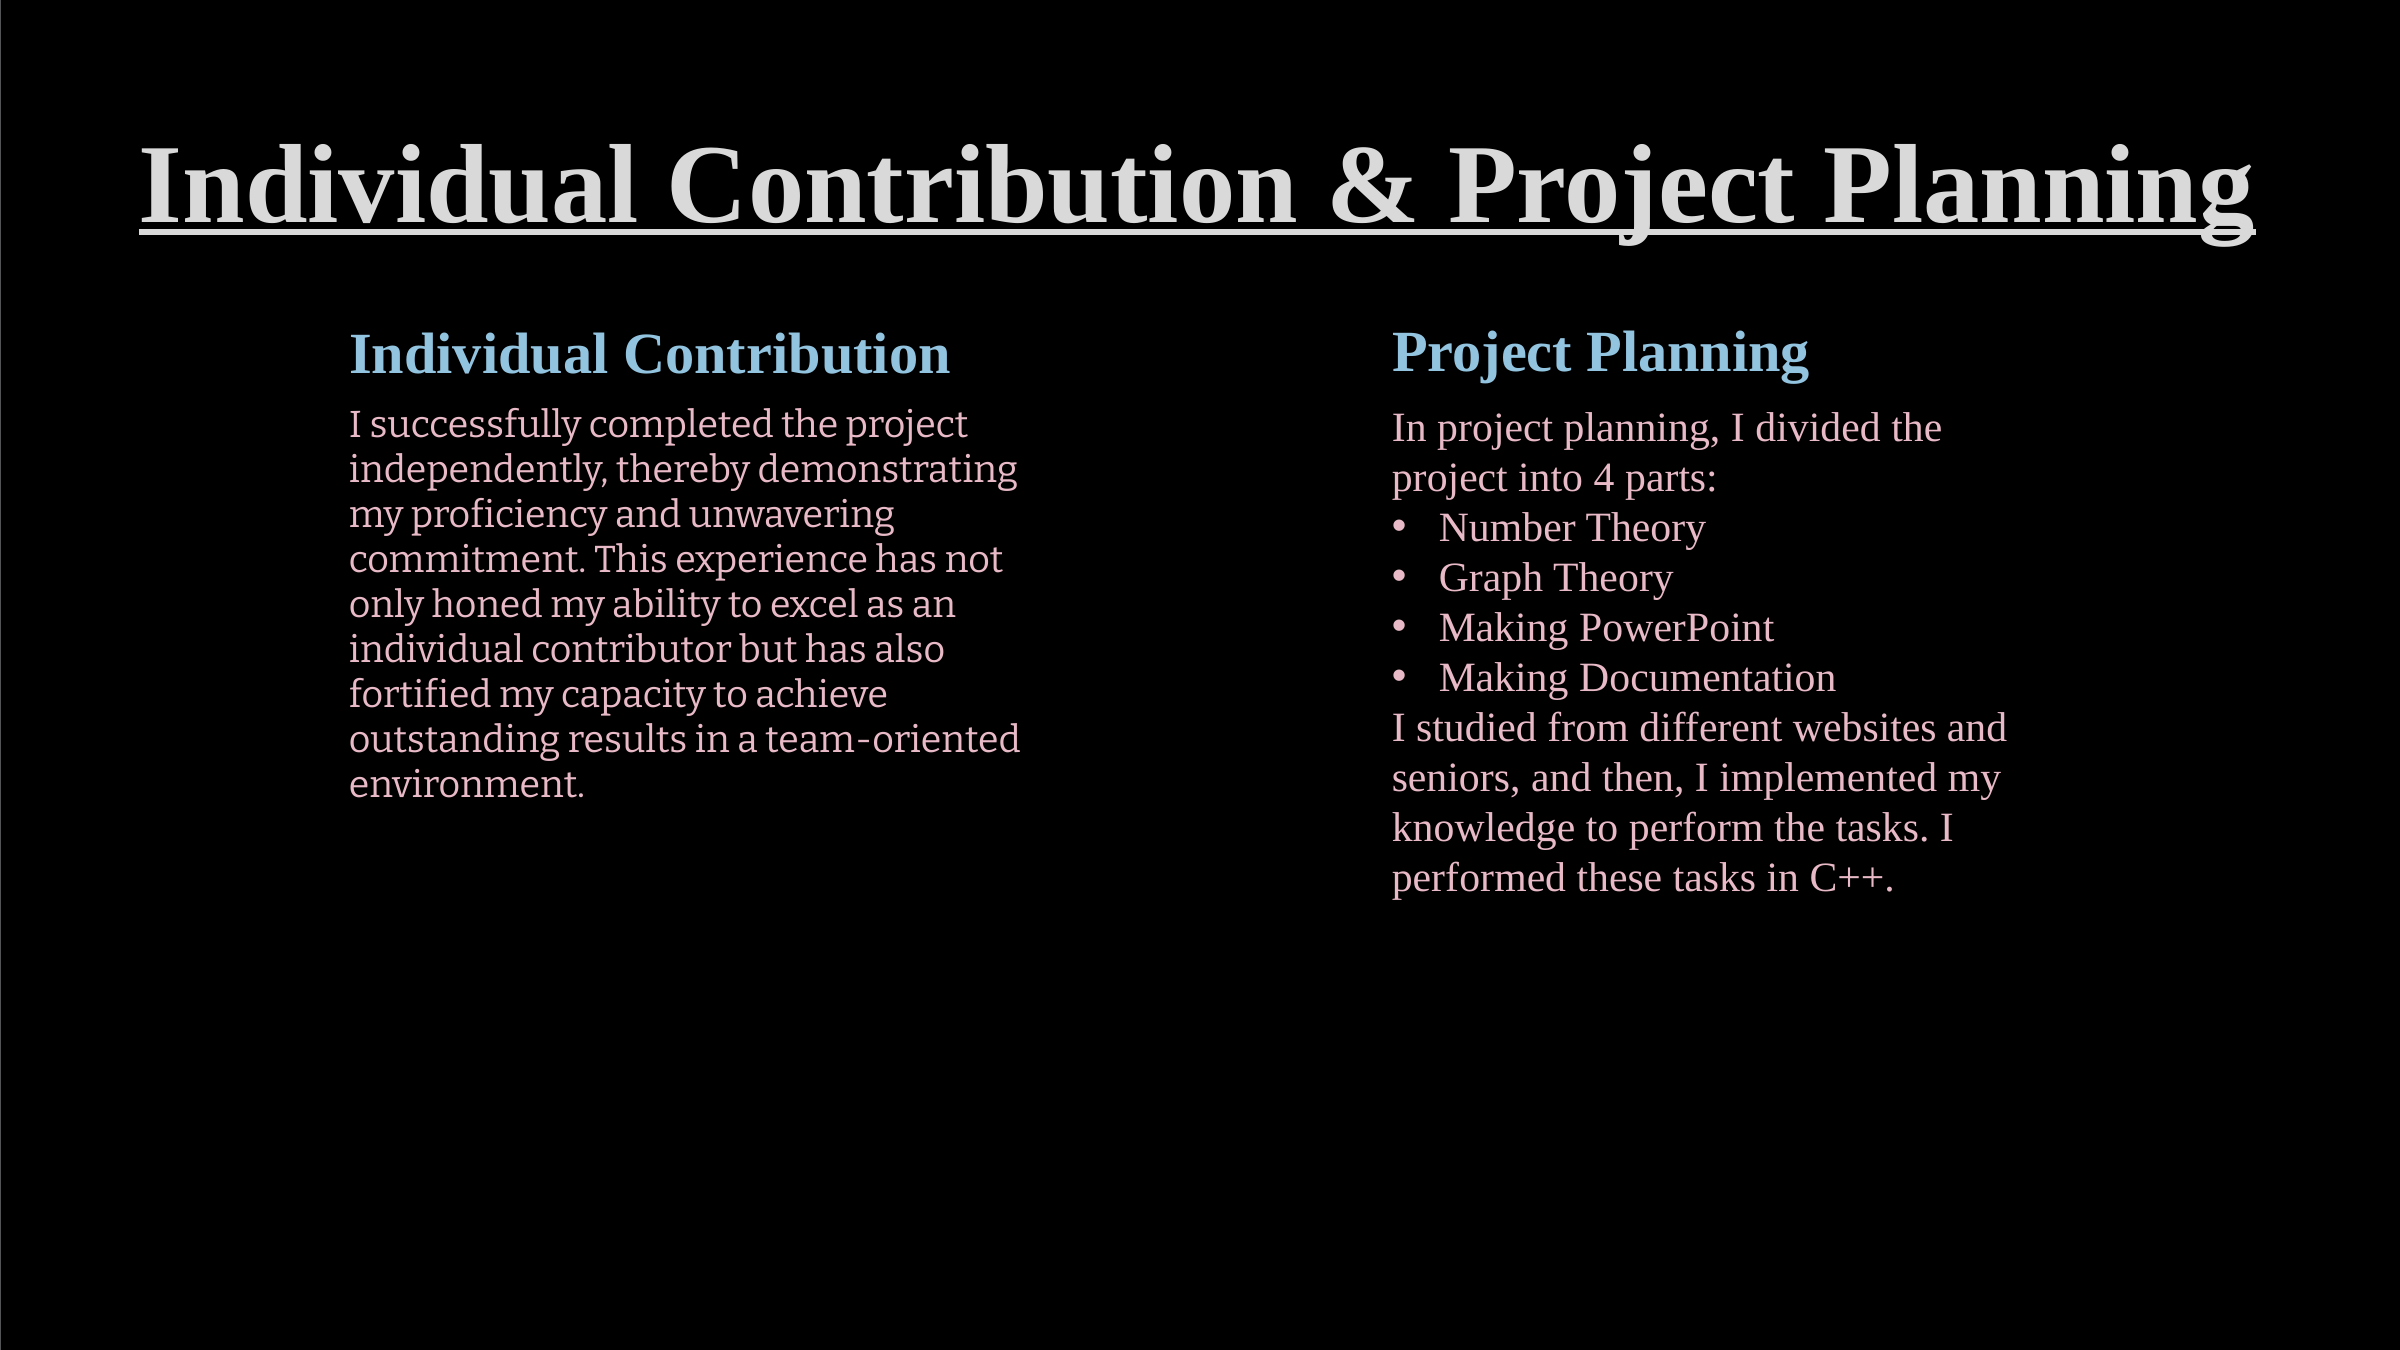

Individual Contribution & Project Planning
Project Planning
Individual Contribution
I successfully completed the project independently, thereby demonstrating my proficiency and unwavering commitment. This experience has not only honed my ability to excel as an individual contributor but has also fortified my capacity to achieve outstanding results in a team-oriented environment.
In project planning, I divided the project into 4 parts:
Number Theory
Graph Theory
Making PowerPoint
Making Documentation
I studied from different websites and seniors, and then, I implemented my knowledge to perform the tasks. I performed these tasks in C++.